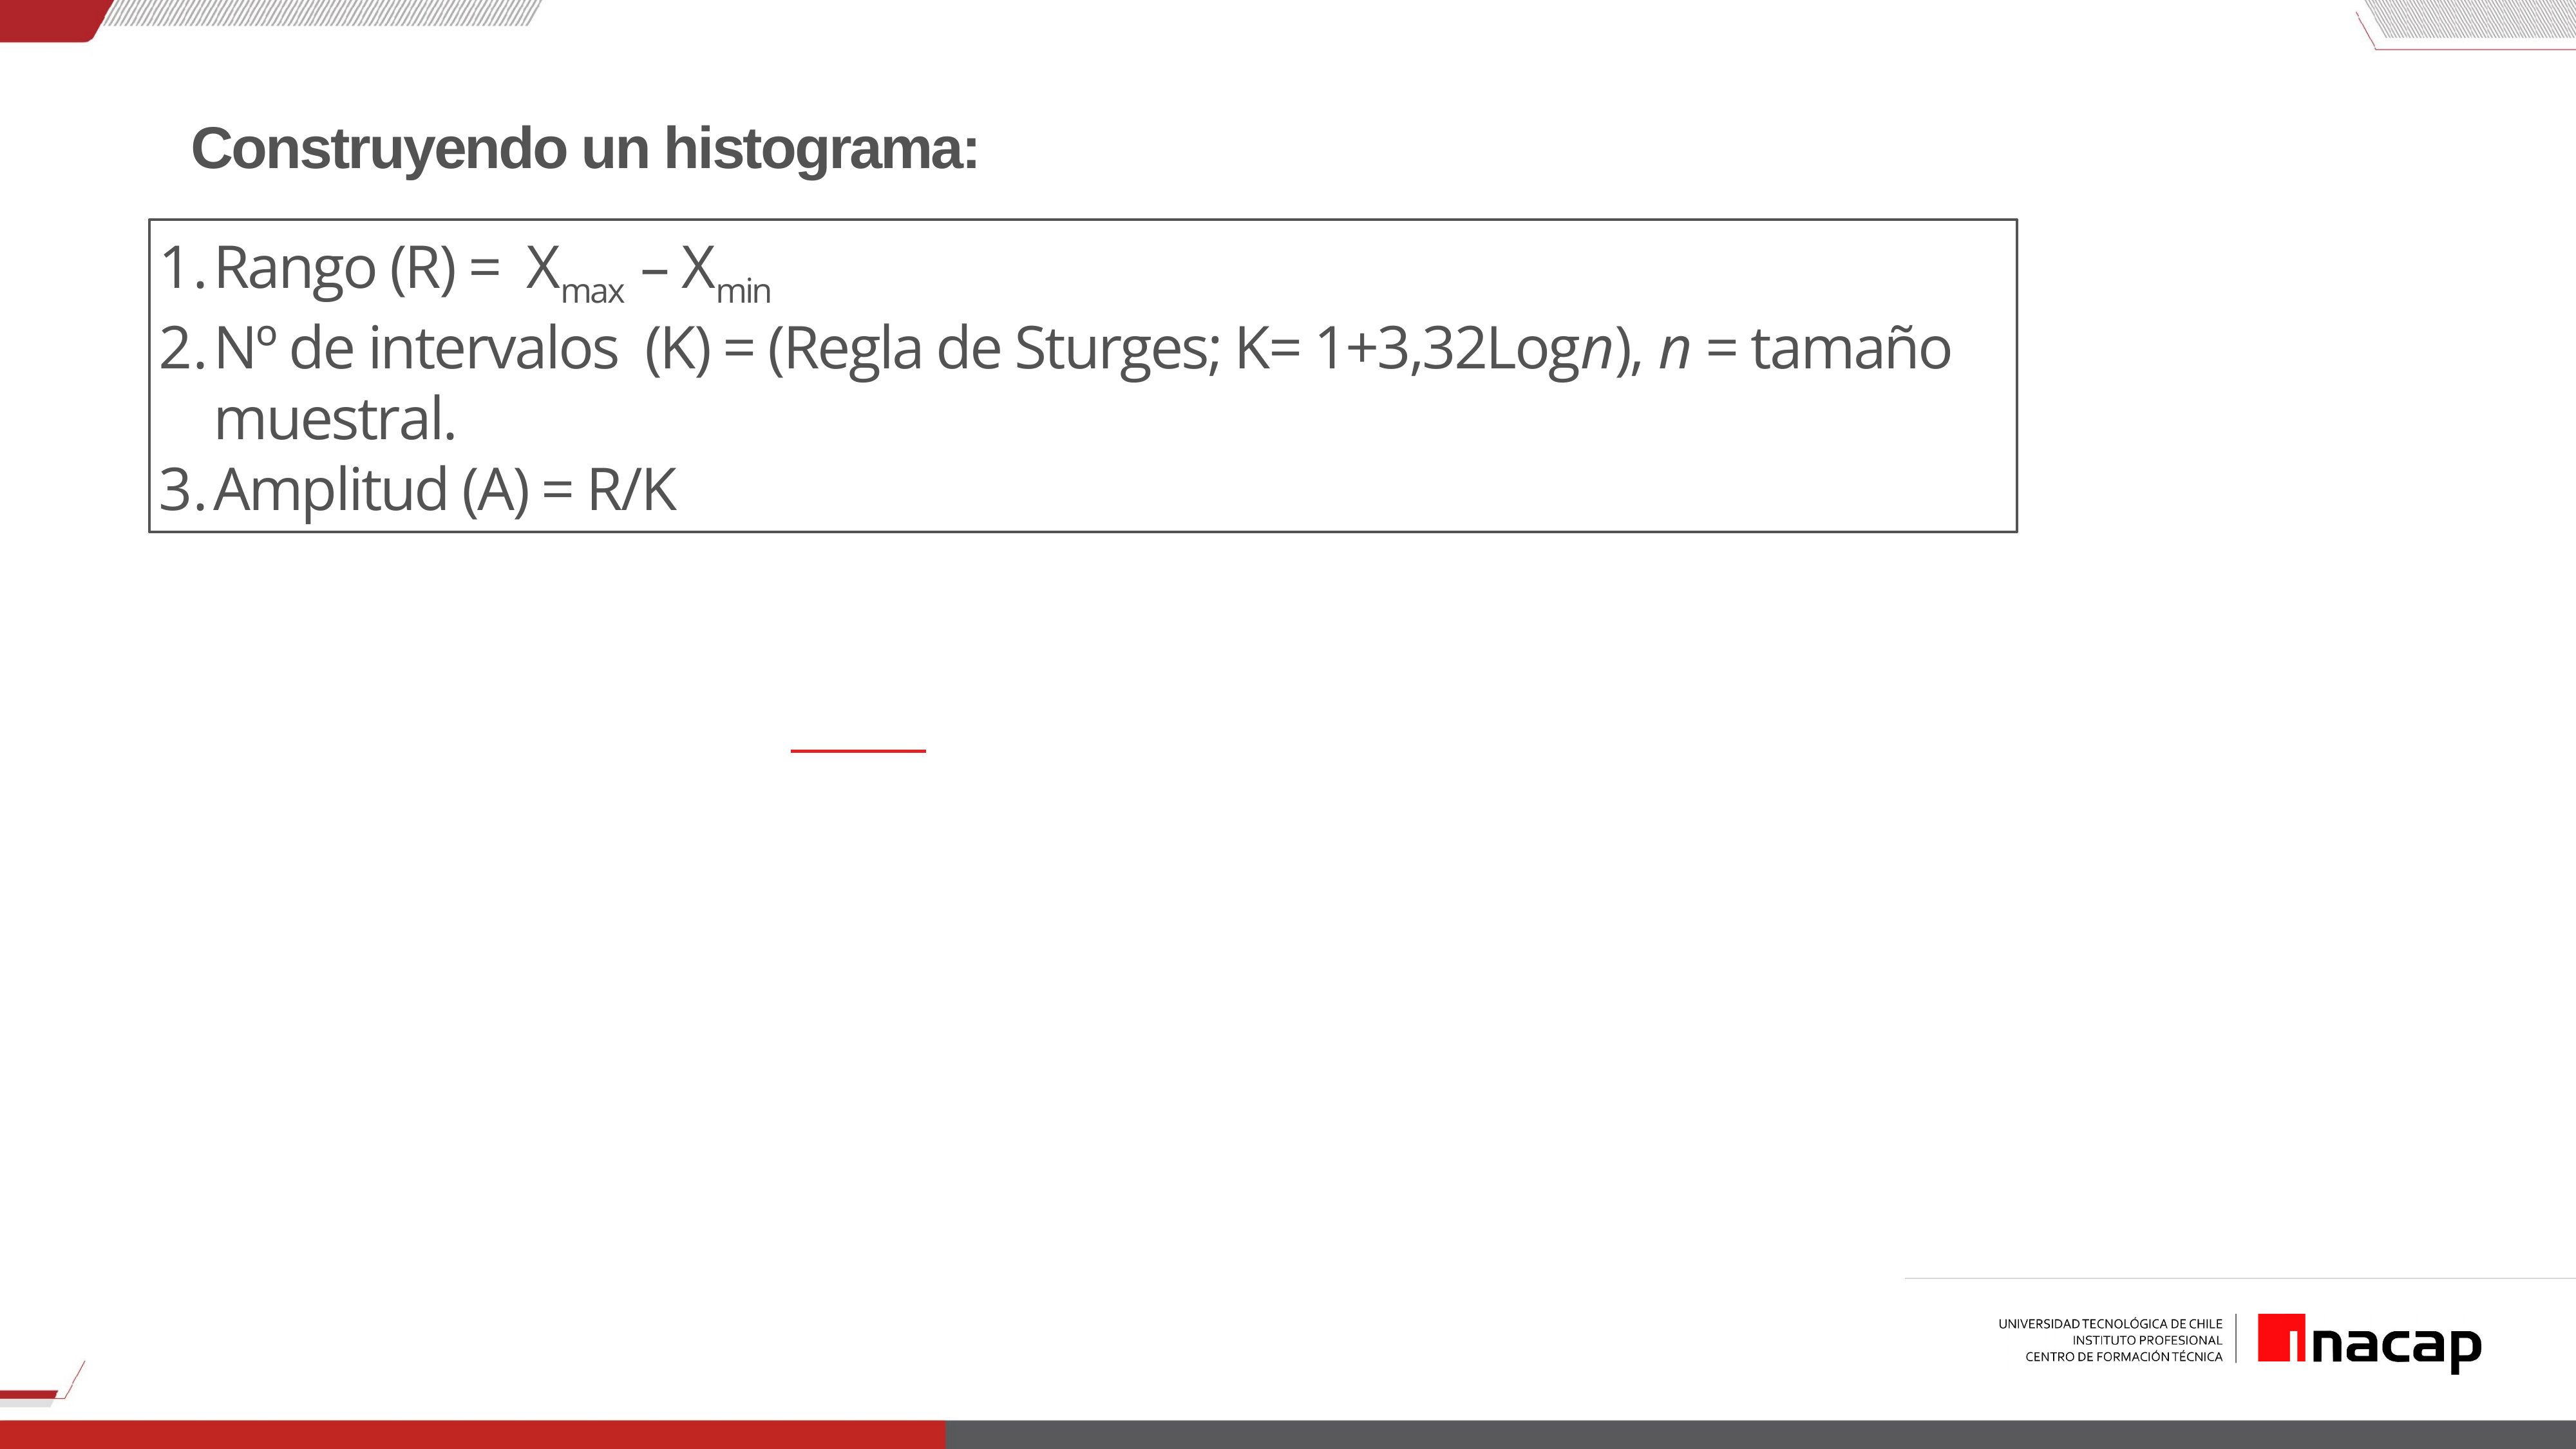

Construyendo un histograma:

Rango (R) =  Xmax – Xmin
Nº de intervalos  (K) = (Regla de Sturges; K= 1+3,32Logn), n = tamaño muestral.
Amplitud (A) = R/K